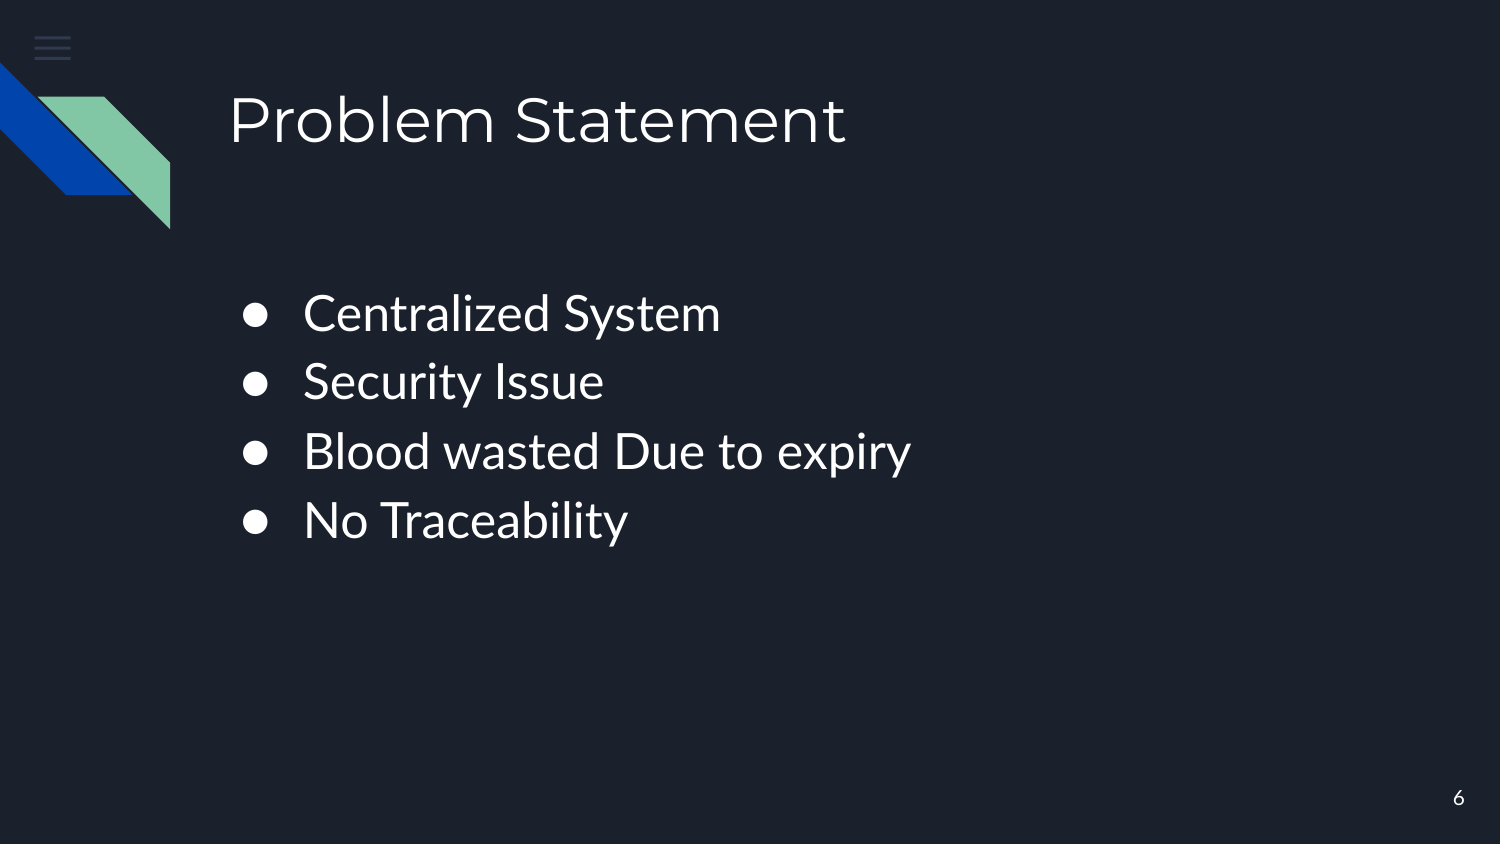

# Problem Statement
Centralized System
Security Issue
Blood wasted Due to expiry
No Traceability
6